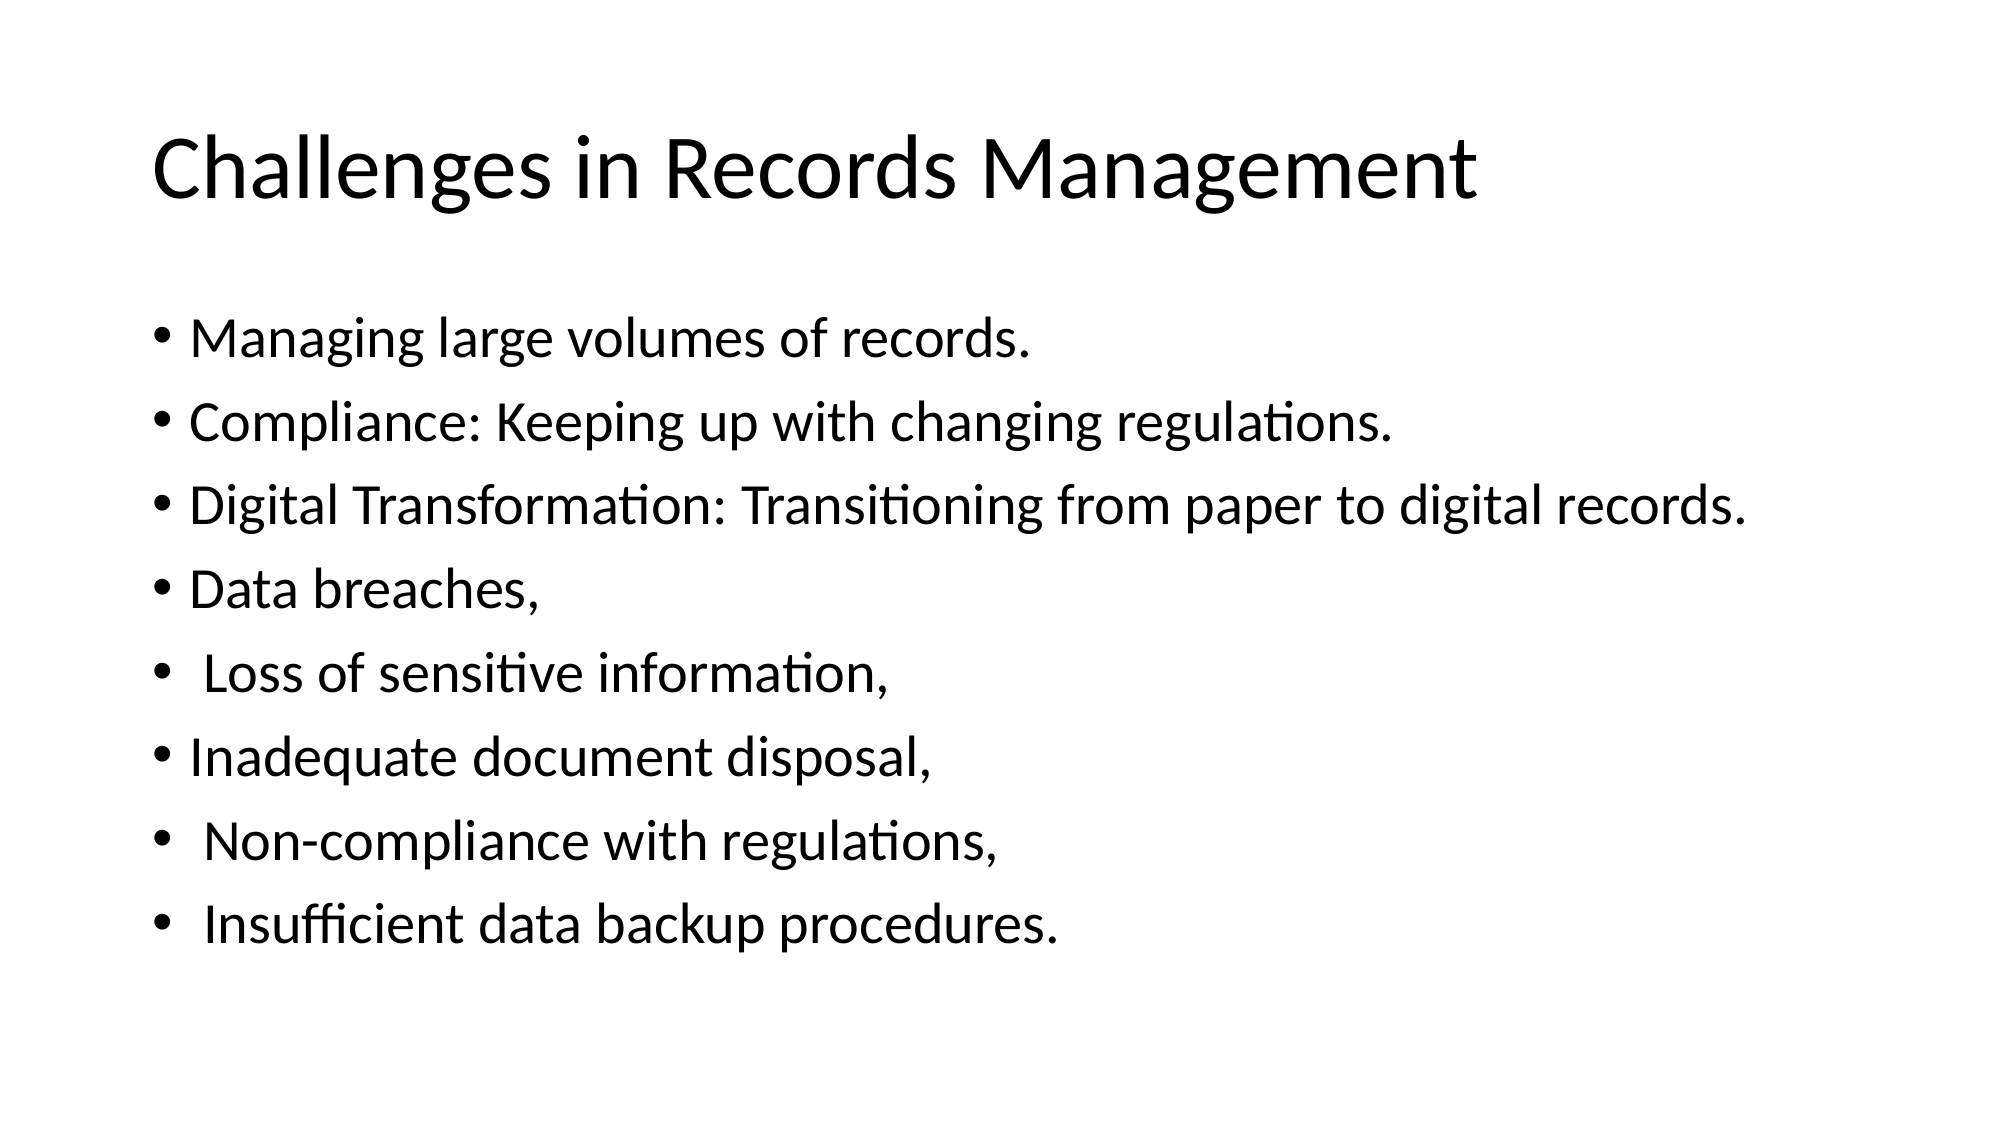

# Challenges in Records Management
Managing large volumes of records.
Compliance: Keeping up with changing regulations.
Digital Transformation: Transitioning from paper to digital records.
Data breaches,
 Loss of sensitive information,
Inadequate document disposal,
 Non-compliance with regulations,
 Insufficient data backup procedures.